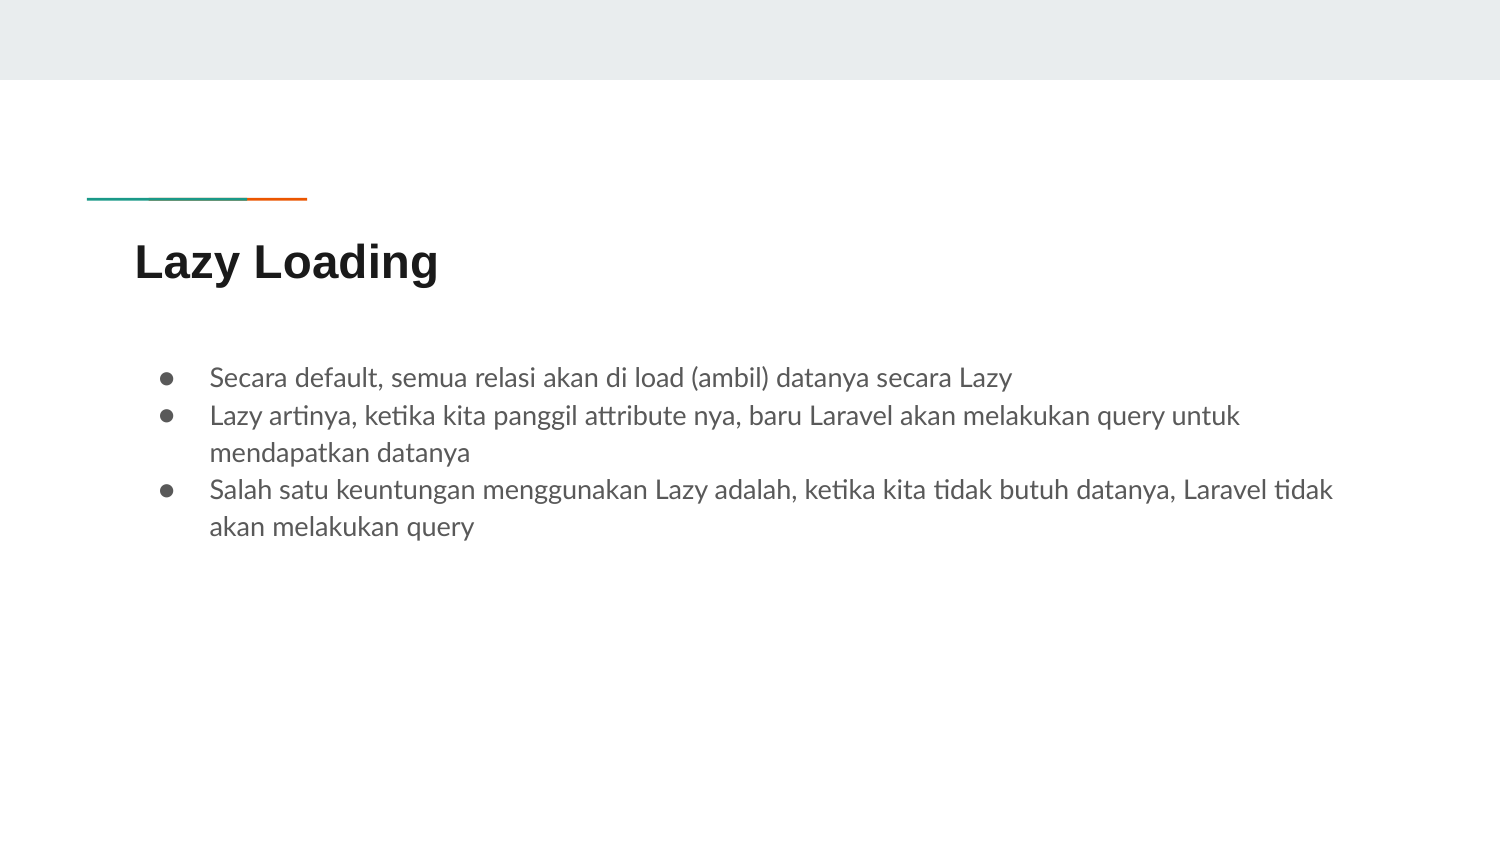

# Lazy Loading
Secara default, semua relasi akan di load (ambil) datanya secara Lazy
Lazy artinya, ketika kita panggil attribute nya, baru Laravel akan melakukan query untuk mendapatkan datanya
Salah satu keuntungan menggunakan Lazy adalah, ketika kita tidak butuh datanya, Laravel tidak akan melakukan query